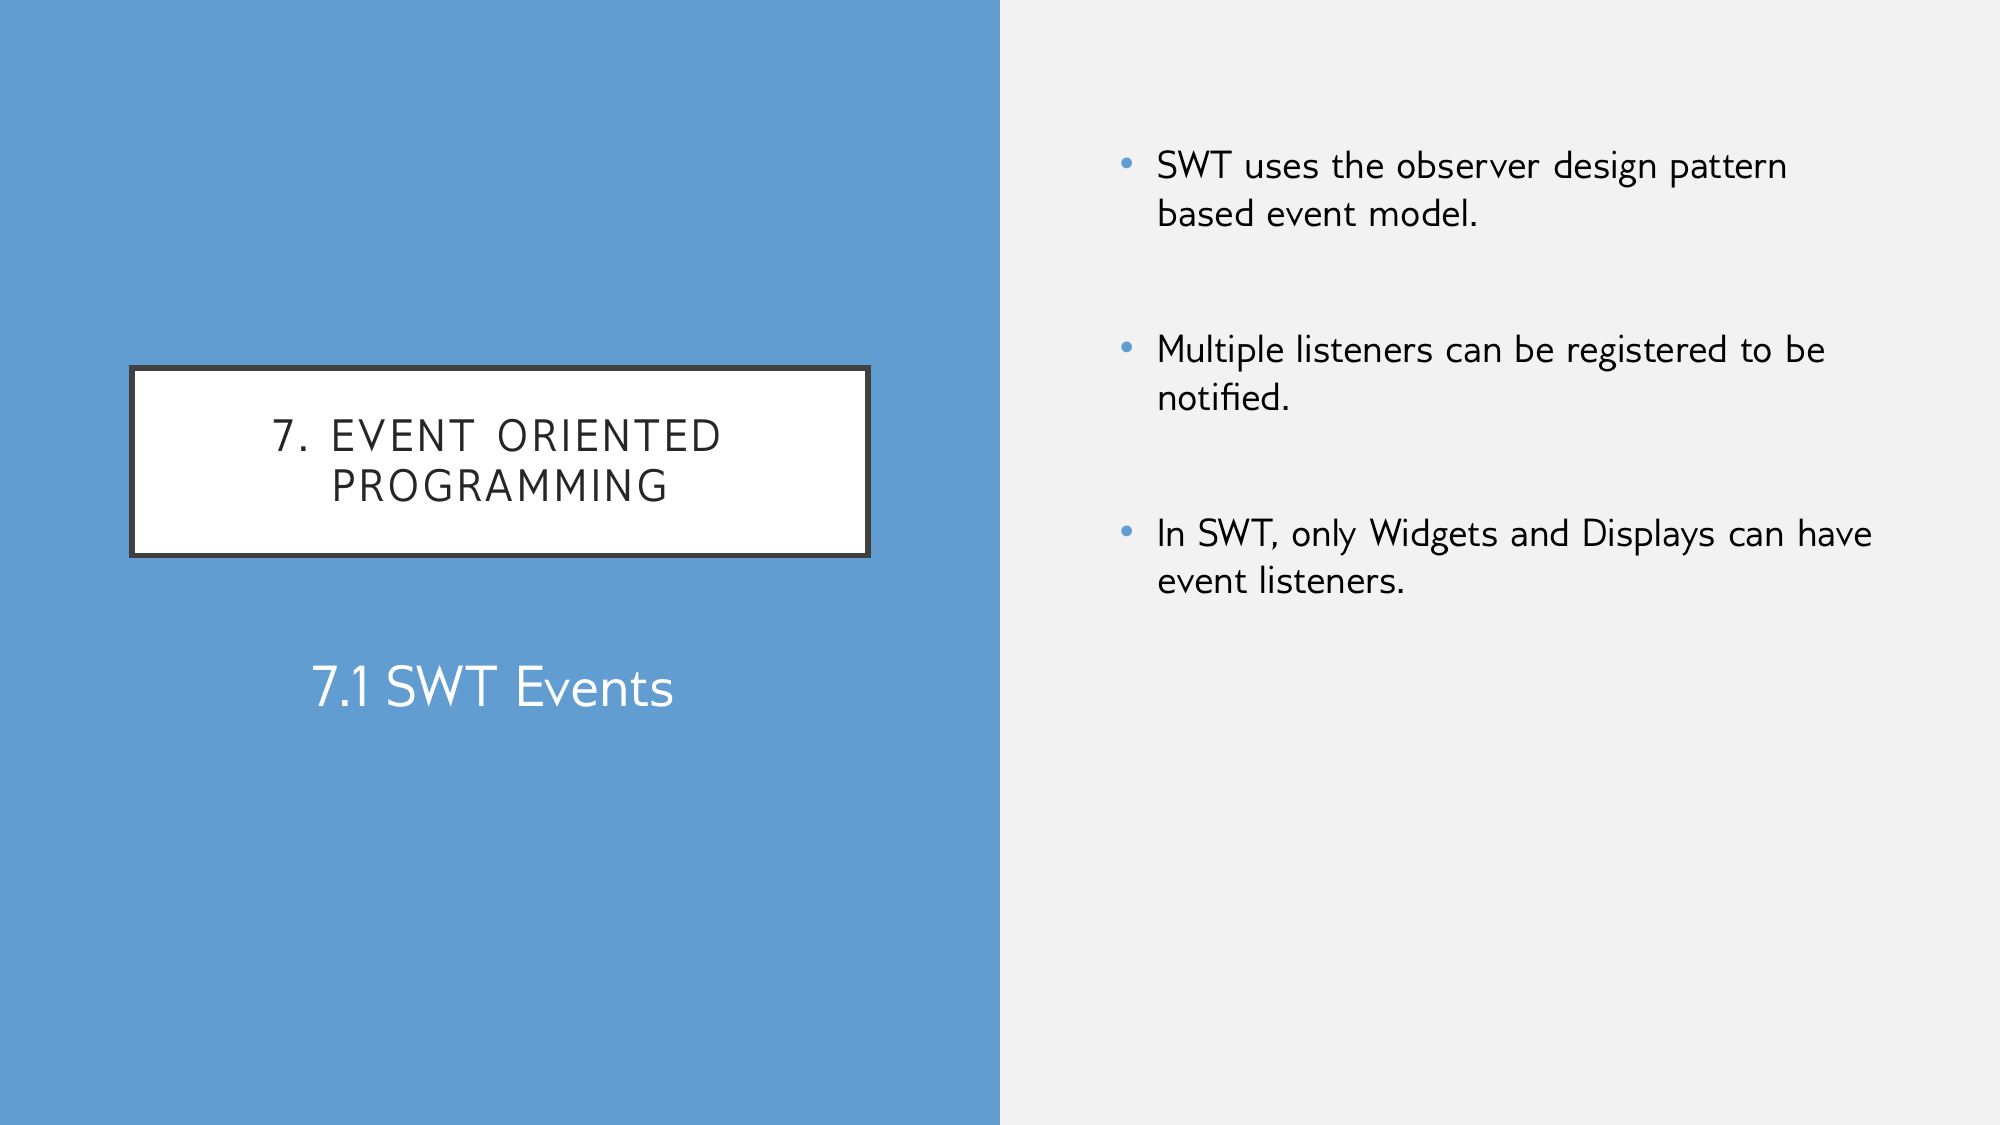

SWT uses the observer design pattern based event model.

Multiple listeners can be registered to be notified.

In SWT, only Widgets and Displays can have event listeners.

# 7. Event oriented programming

7.1 SWT Events